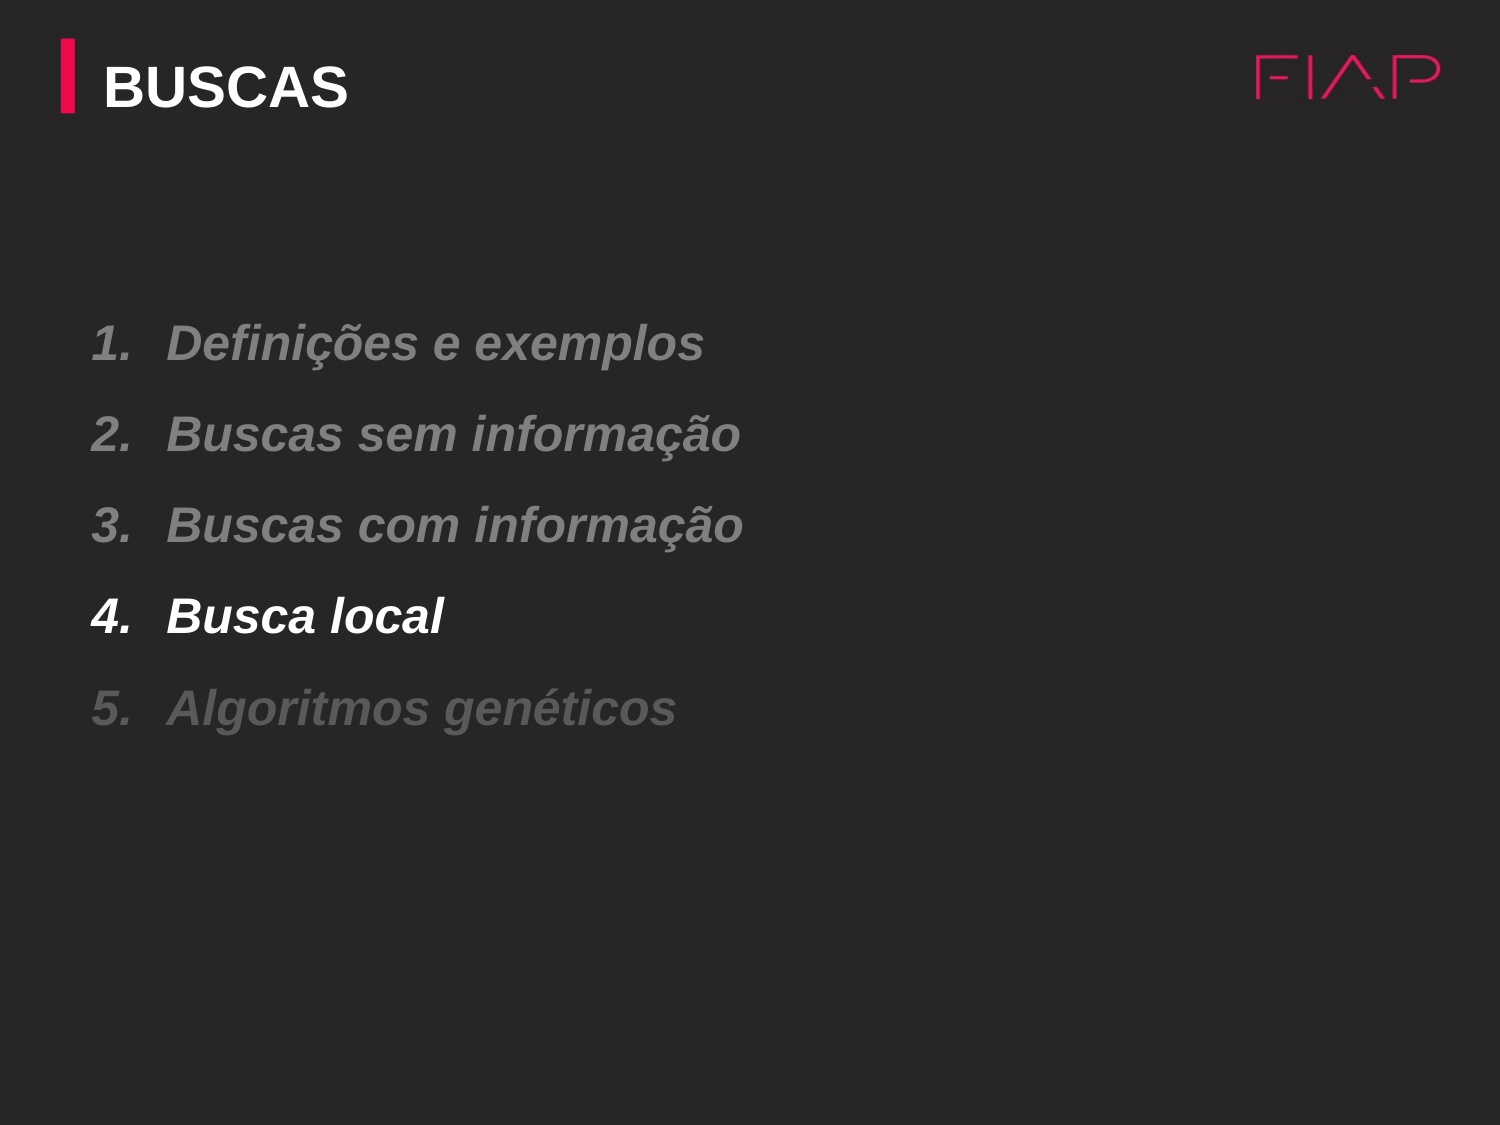

BUSCAS
Definições e exemplos
Buscas sem informação
Buscas com informação
Busca local
Algoritmos genéticos